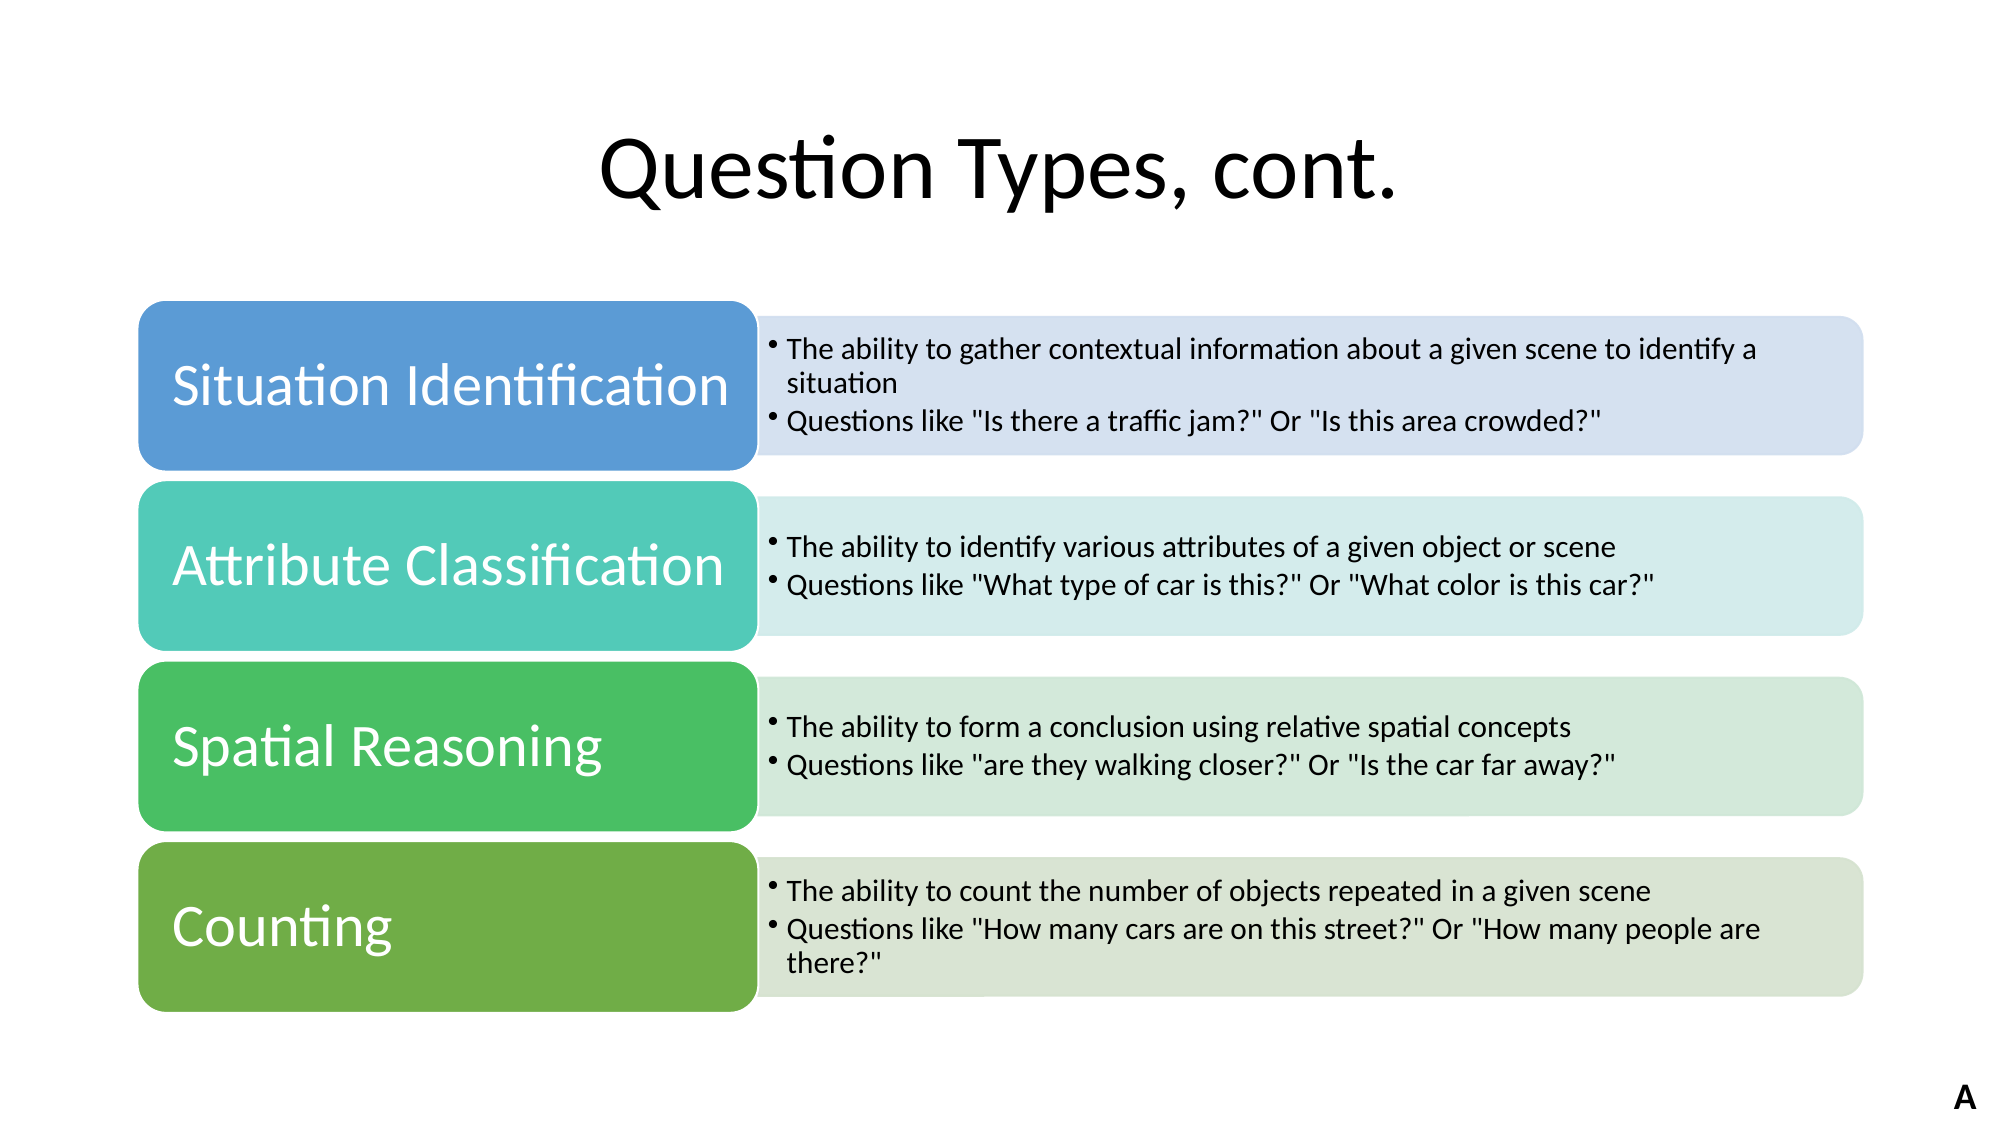

# Question Types, cont.
The ability to gather contextual information about a given scene to identify a situation
Questions like "Is there a traffic jam?" Or "Is this area crowded?"
Situation Identification
The ability to identify various attributes of a given object or scene
Questions like "What type of car is this?" Or "What color is this car?"
Attribute Classification
The ability to form a conclusion using relative spatial concepts
Questions like "are they walking closer?" Or "Is the car far away?"
Spatial Reasoning
The ability to count the number of objects repeated in a given scene
Questions like "How many cars are on this street?" Or "How many people are there?"
Counting
A